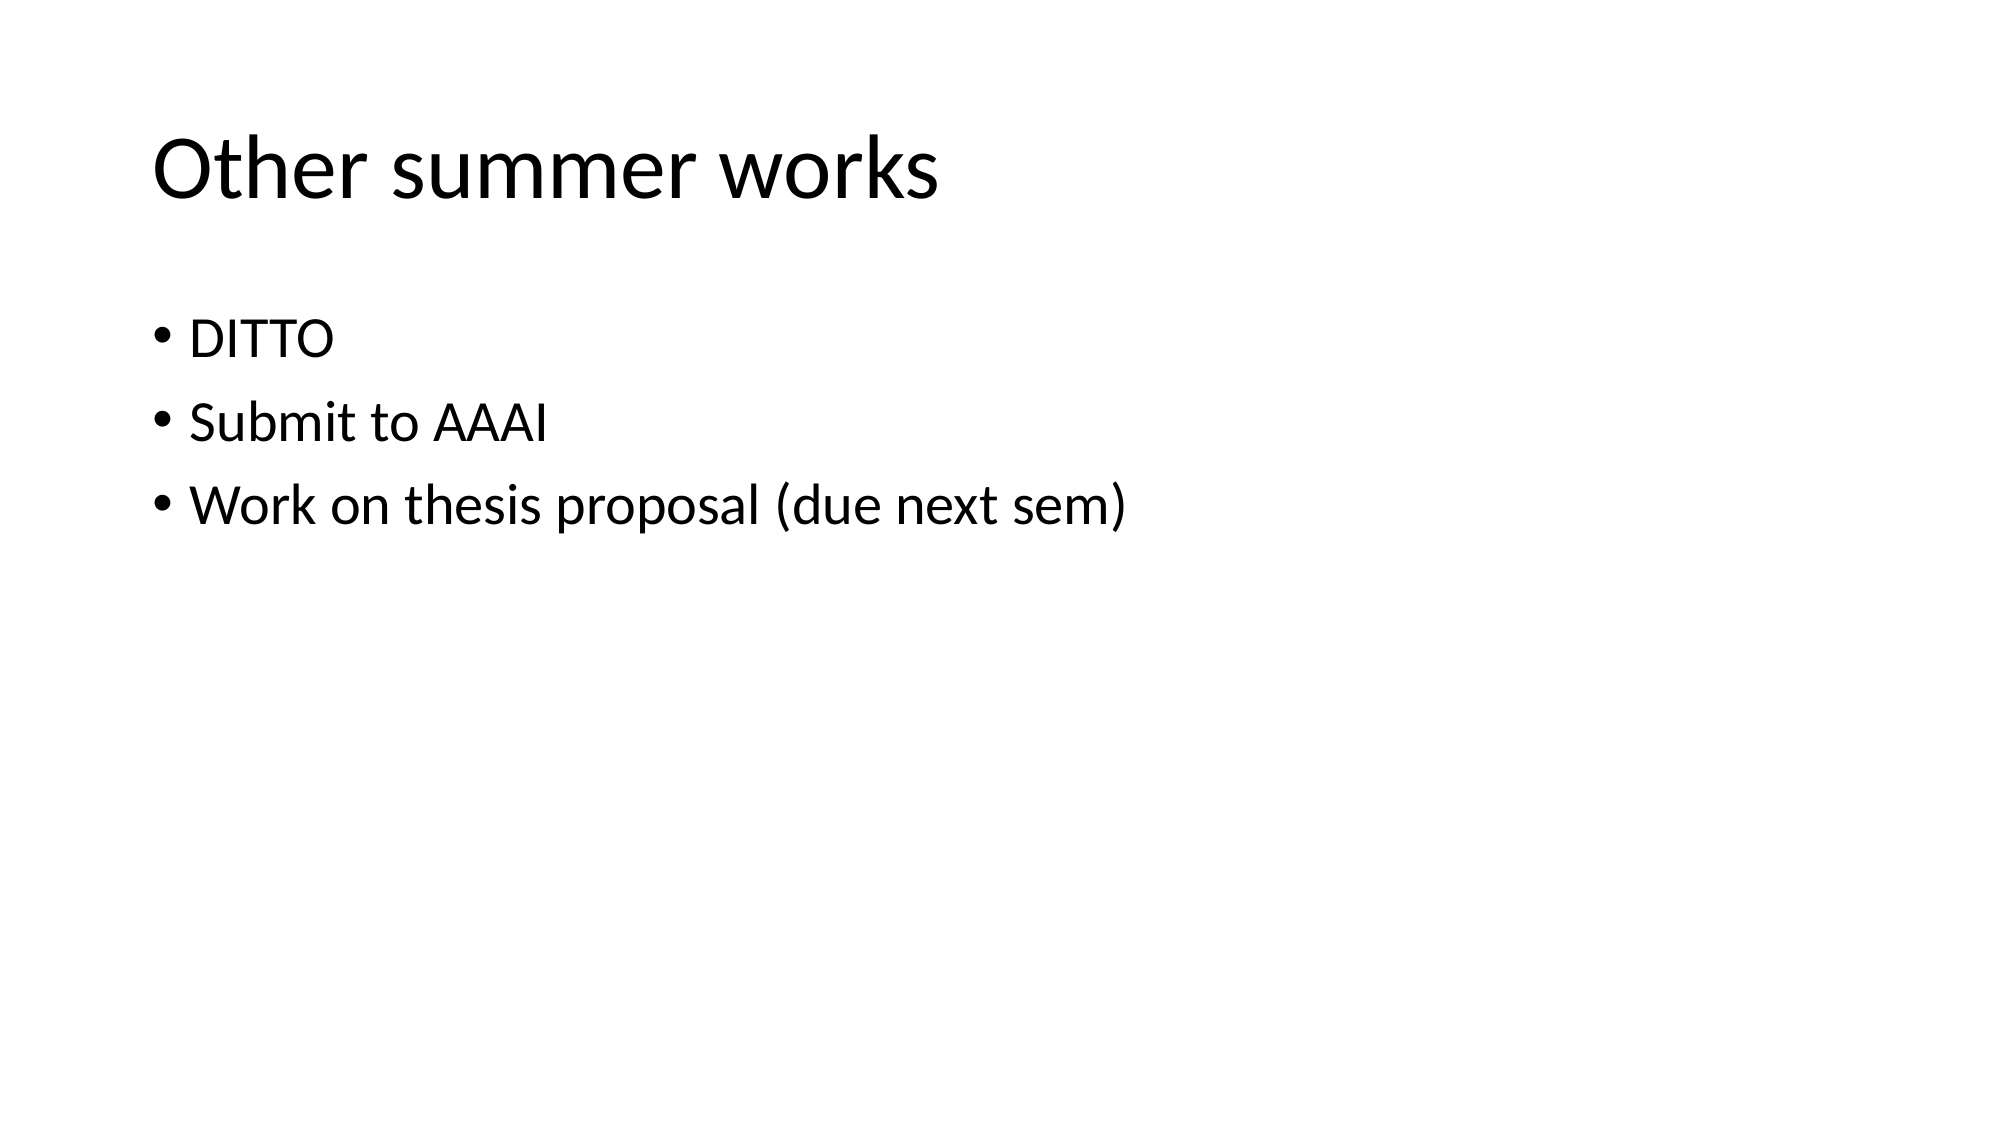

# Other summer works
DITTO
Submit to AAAI
Work on thesis proposal (due next sem)